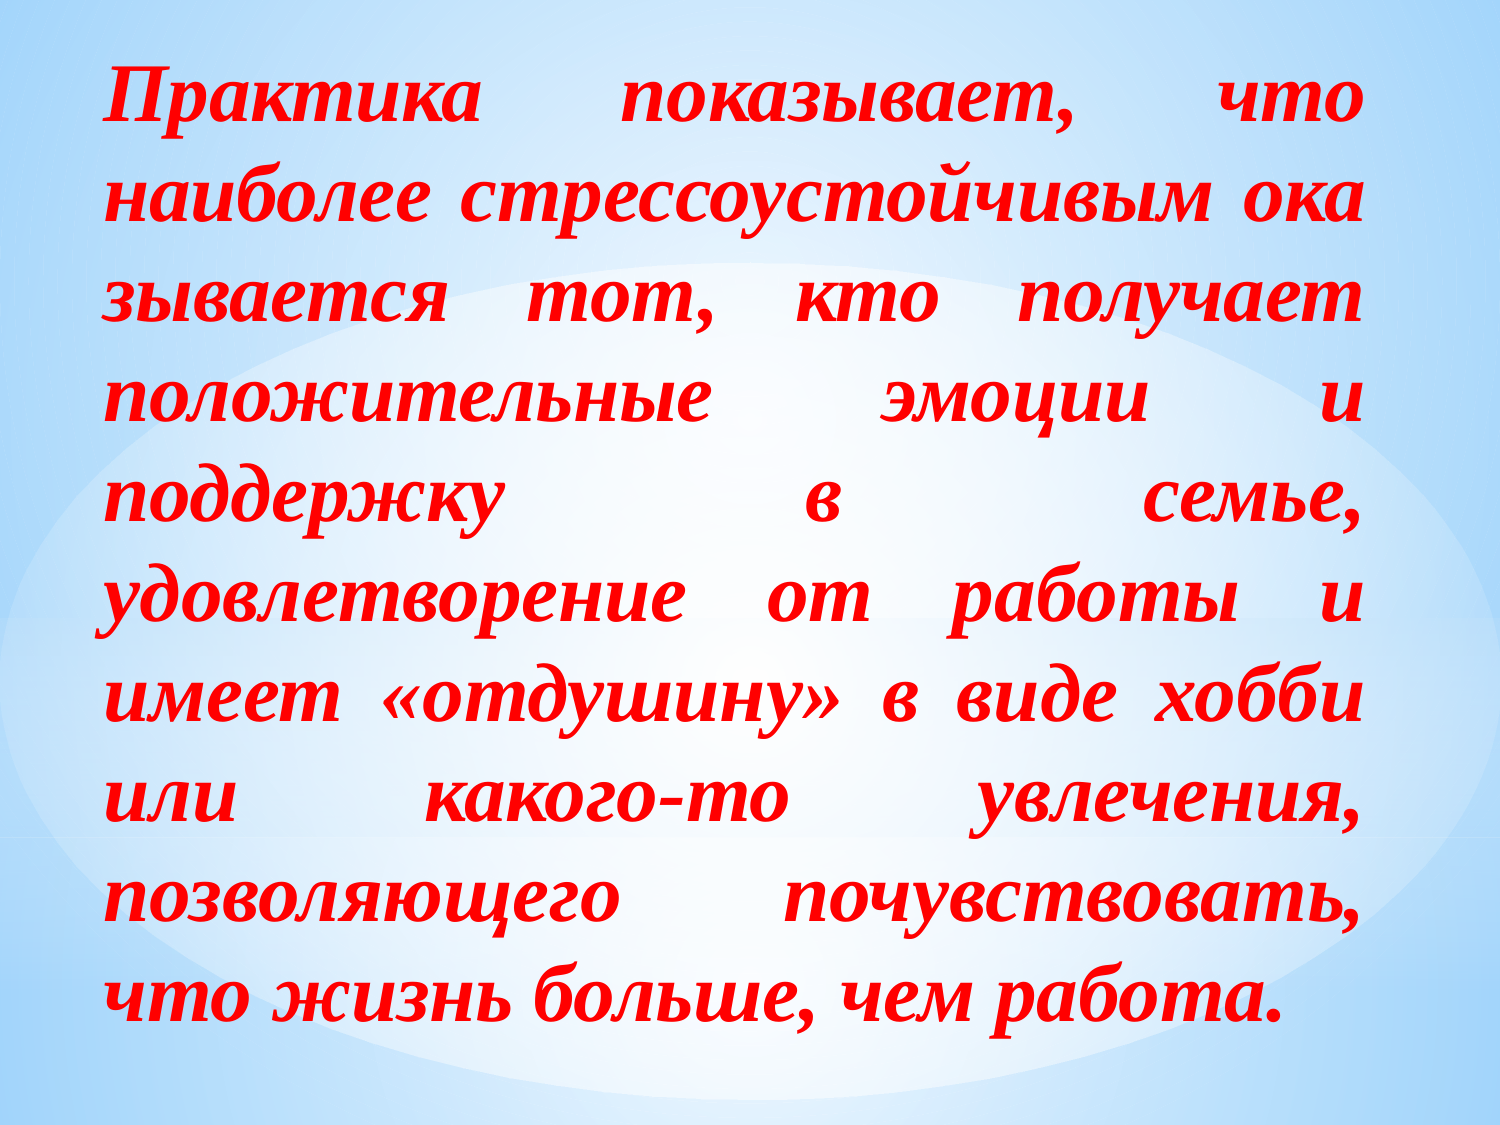

# Практика показывает, что наиболее стрессоустойчивым ока­зывается тот, кто получает положительные эмоции и поддержку в семье, удовлетворение от работы и имеет «отдушину» в виде хобби или какого-то увлечения, позволяющего почувствовать, что жизнь больше, чем работа.